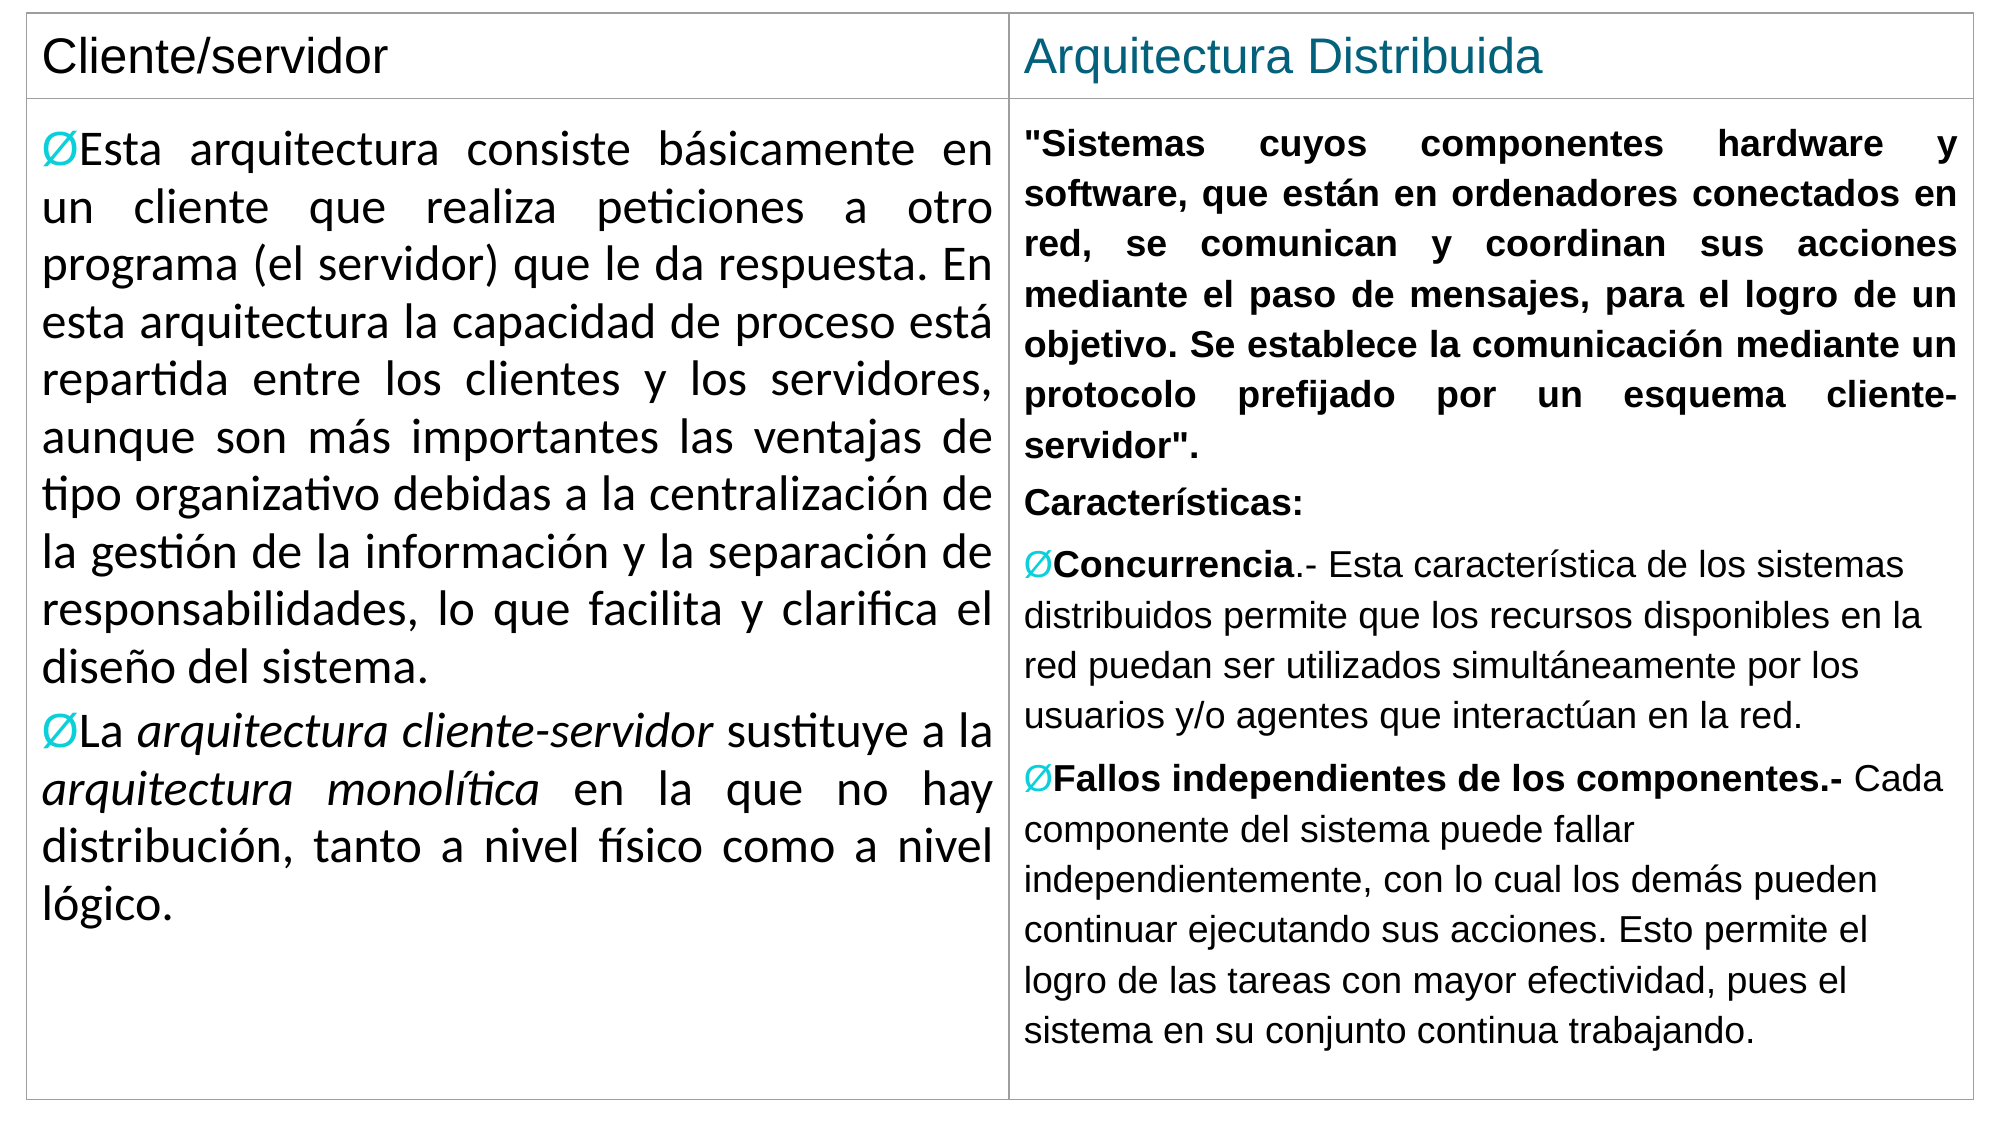

| Cliente/servidor | Arquitectura Distribuida |
| --- | --- |
| ØEsta arquitectura consiste básicamente en un cliente que realiza peticiones a otro programa (el servidor) que le da respuesta. En esta arquitectura la capacidad de proceso está repartida entre los clientes y los servidores, aunque son más importantes las ventajas de tipo organizativo debidas a la centralización de la gestión de la información y la separación de responsabilidades, lo que facilita y clarifica el diseño del sistema. ØLa arquitectura cliente-servidor sustituye a la arquitectura monolítica en la que no hay distribución, tanto a nivel físico como a nivel lógico. | "Sistemas cuyos componentes hardware y software, que están en ordenadores conectados en red, se comunican y coordinan sus acciones mediante el paso de mensajes, para el logro de un objetivo. Se establece la comunicación mediante un protocolo prefijado por un esquema cliente-servidor". Características: ØConcurrencia.- Esta característica de los sistemas distribuidos permite que los recursos disponibles en la red puedan ser utilizados simultáneamente por los usuarios y/o agentes que interactúan en la red. ØFallos independientes de los componentes.- Cada componente del sistema puede fallar independientemente, con lo cual los demás pueden continuar ejecutando sus acciones. Esto permite el logro de las tareas con mayor efectividad, pues el sistema en su conjunto continua trabajando. |